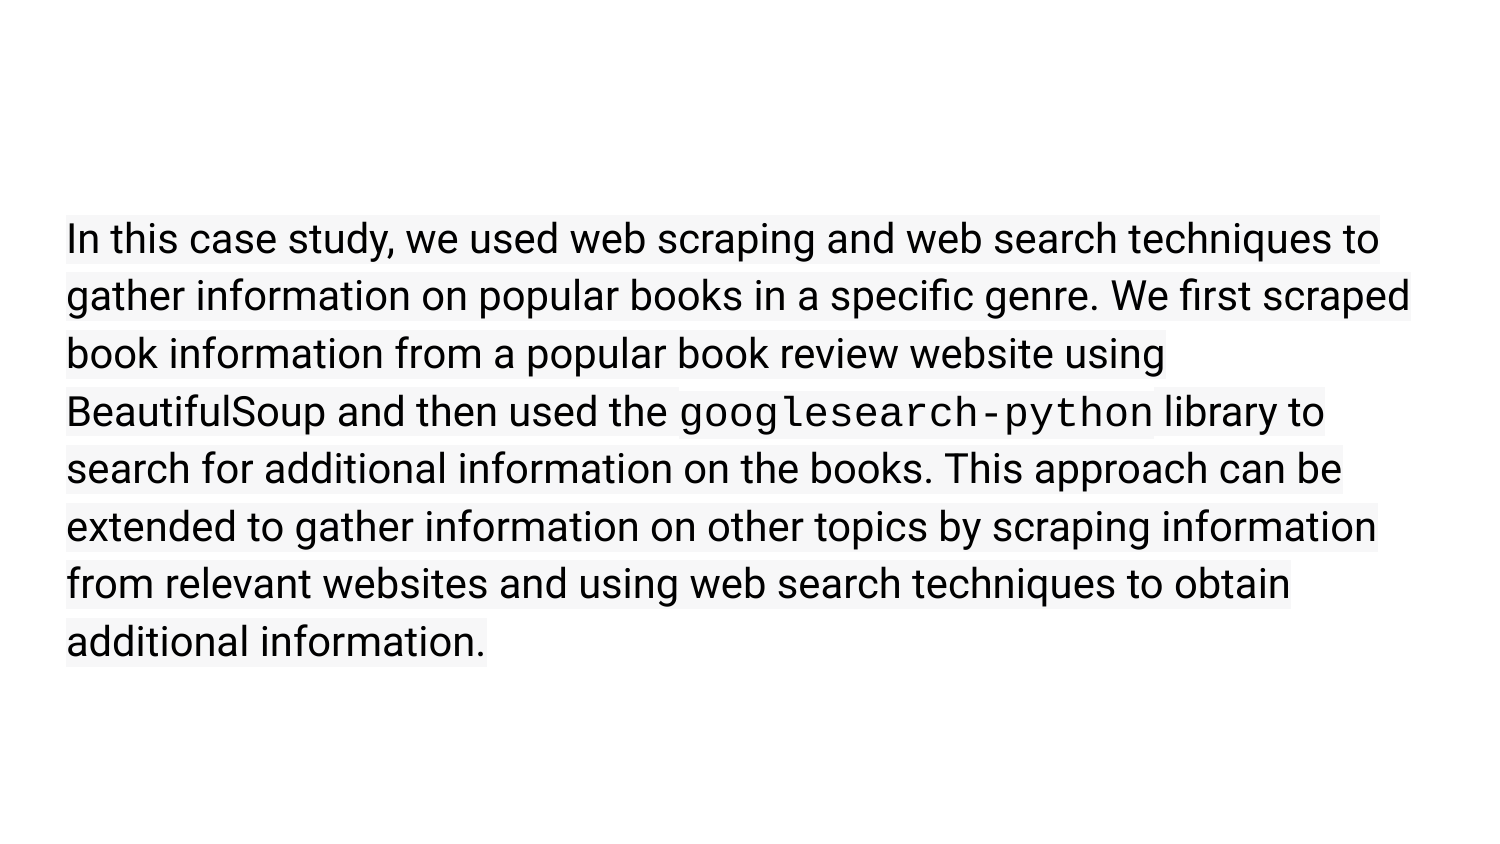

In this case study, we used web scraping and web search techniques to gather information on popular books in a specific genre. We first scraped book information from a popular book review website using BeautifulSoup and then used the googlesearch-python library to search for additional information on the books. This approach can be extended to gather information on other topics by scraping information from relevant websites and using web search techniques to obtain additional information.